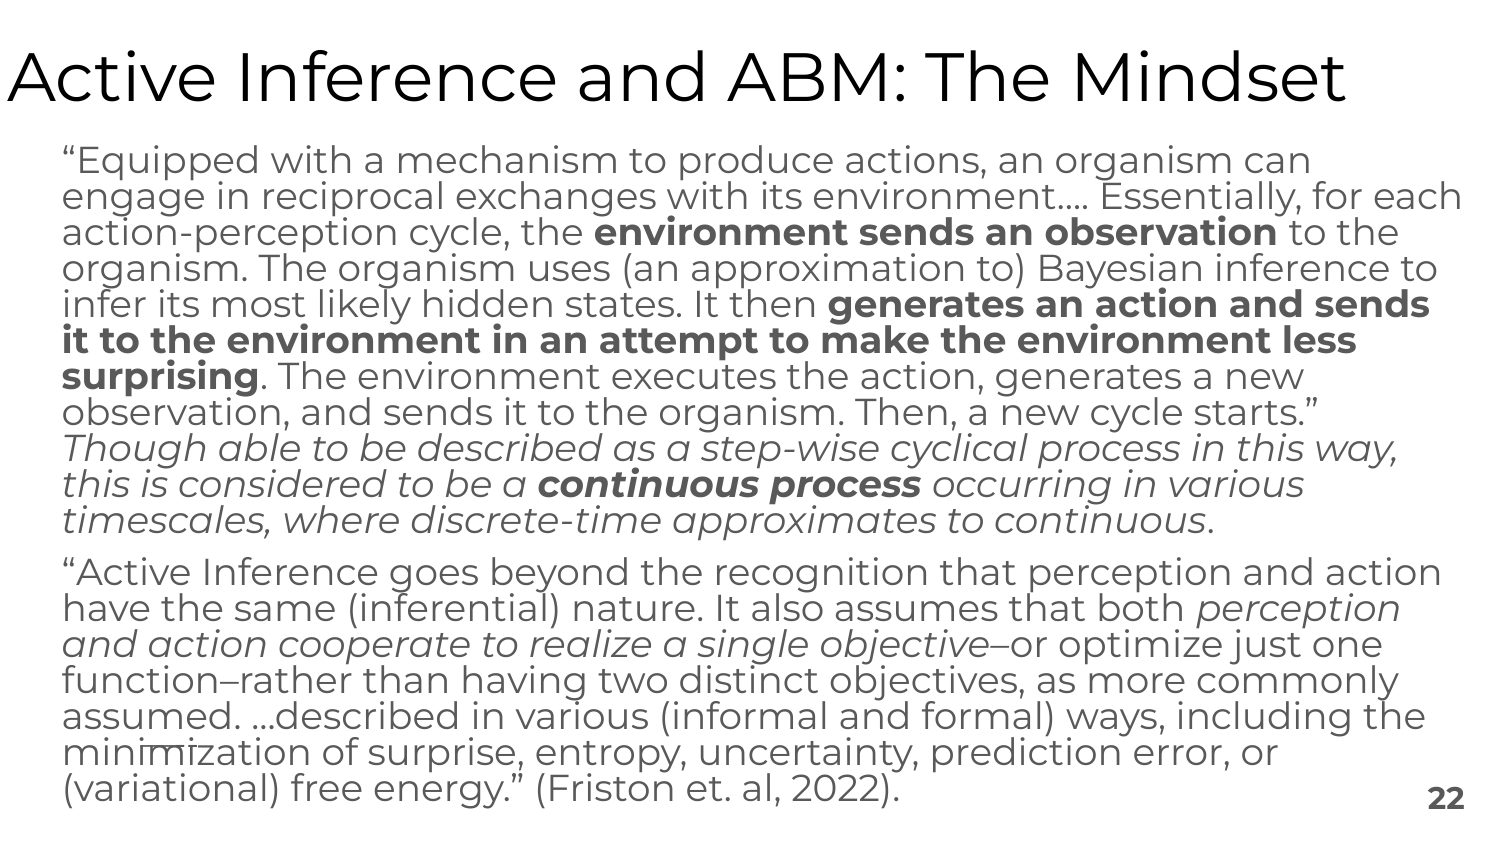

# Active Inference and ABM: The Mindset
“Equipped with a mechanism to produce actions, an organism can engage in reciprocal exchanges with its environment…. Essentially, for each action-perception cycle, the environment sends an observation to the organism. The organism uses (an approximation to) Bayesian inference to infer its most likely hidden states. It then generates an action and sends it to the environment in an attempt to make the environment less surprising. The environment executes the action, generates a new observation, and sends it to the organism. Then, a new cycle starts.” Though able to be described as a step-wise cyclical process in this way, this is considered to be a continuous process occurring in various timescales, where discrete-time approximates to continuous.

“Active Inference goes beyond the recognition that perception and action have the same (inferential) nature. It also assumes that both perception and action cooperate to realize a single objective–or optimize just one function–rather than having two distinct objectives, as more commonly assumed. …described in various (informal and formal) ways, including the minimization of surprise, entropy, uncertainty, prediction error, or (variational) free energy.” (Friston et. al, 2022).
—--
22